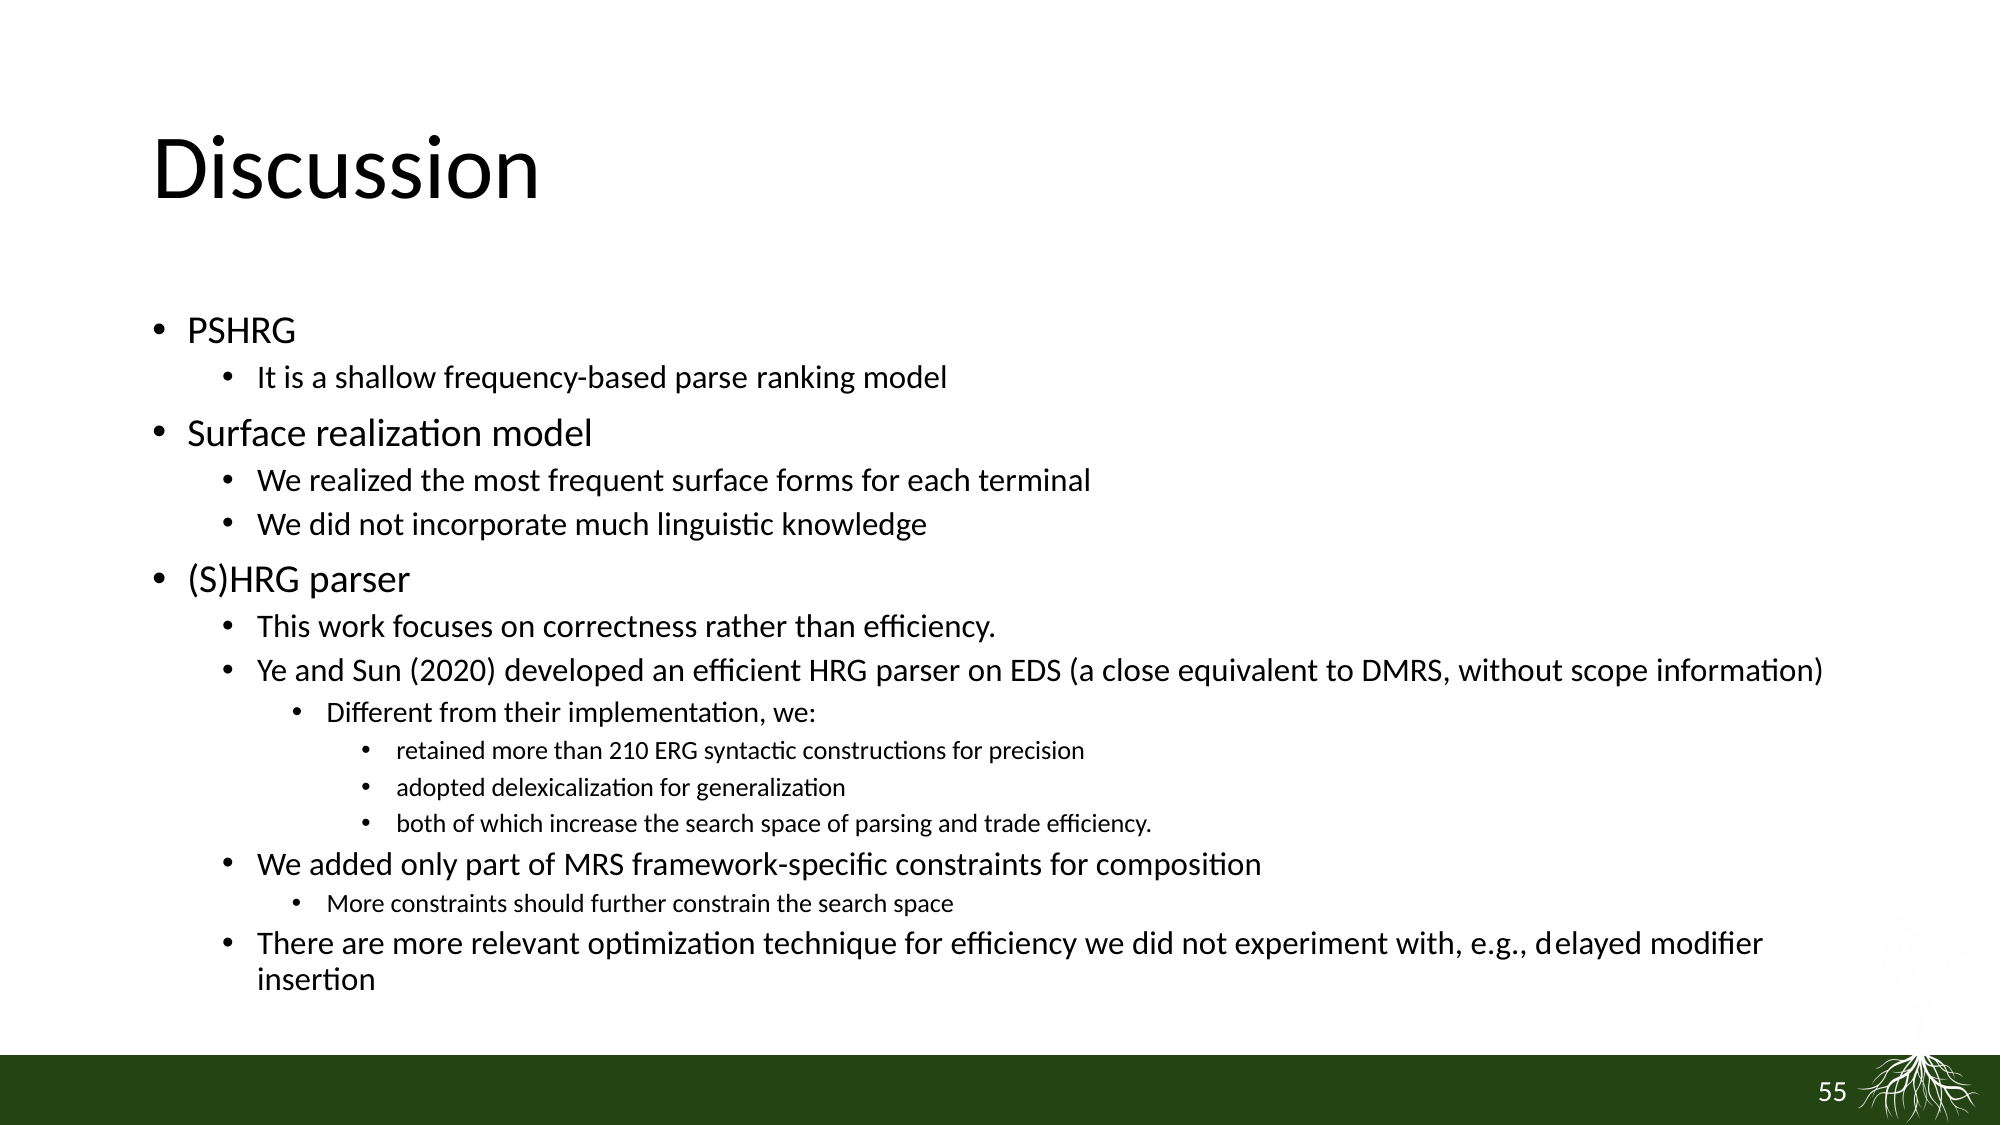

# Discussion
PSHRG
It is a shallow frequency-based parse ranking model
Surface realization model
We realized the most frequent surface forms for each terminal
We did not incorporate much linguistic knowledge
(S)HRG parser
This work focuses on correctness rather than efficiency.
Ye and Sun (2020) developed an efficient HRG parser on EDS (a close equivalent to DMRS, without scope information)
Different from their implementation, we:
retained more than 210 ERG syntactic constructions for precision
adopted delexicalization for generalization
both of which increase the search space of parsing and trade efficiency.
We added only part of MRS framework-specific constraints for composition
More constraints should further constrain the search space
There are more relevant optimization technique for efficiency we did not experiment with, e.g., delayed modifier insertion
55